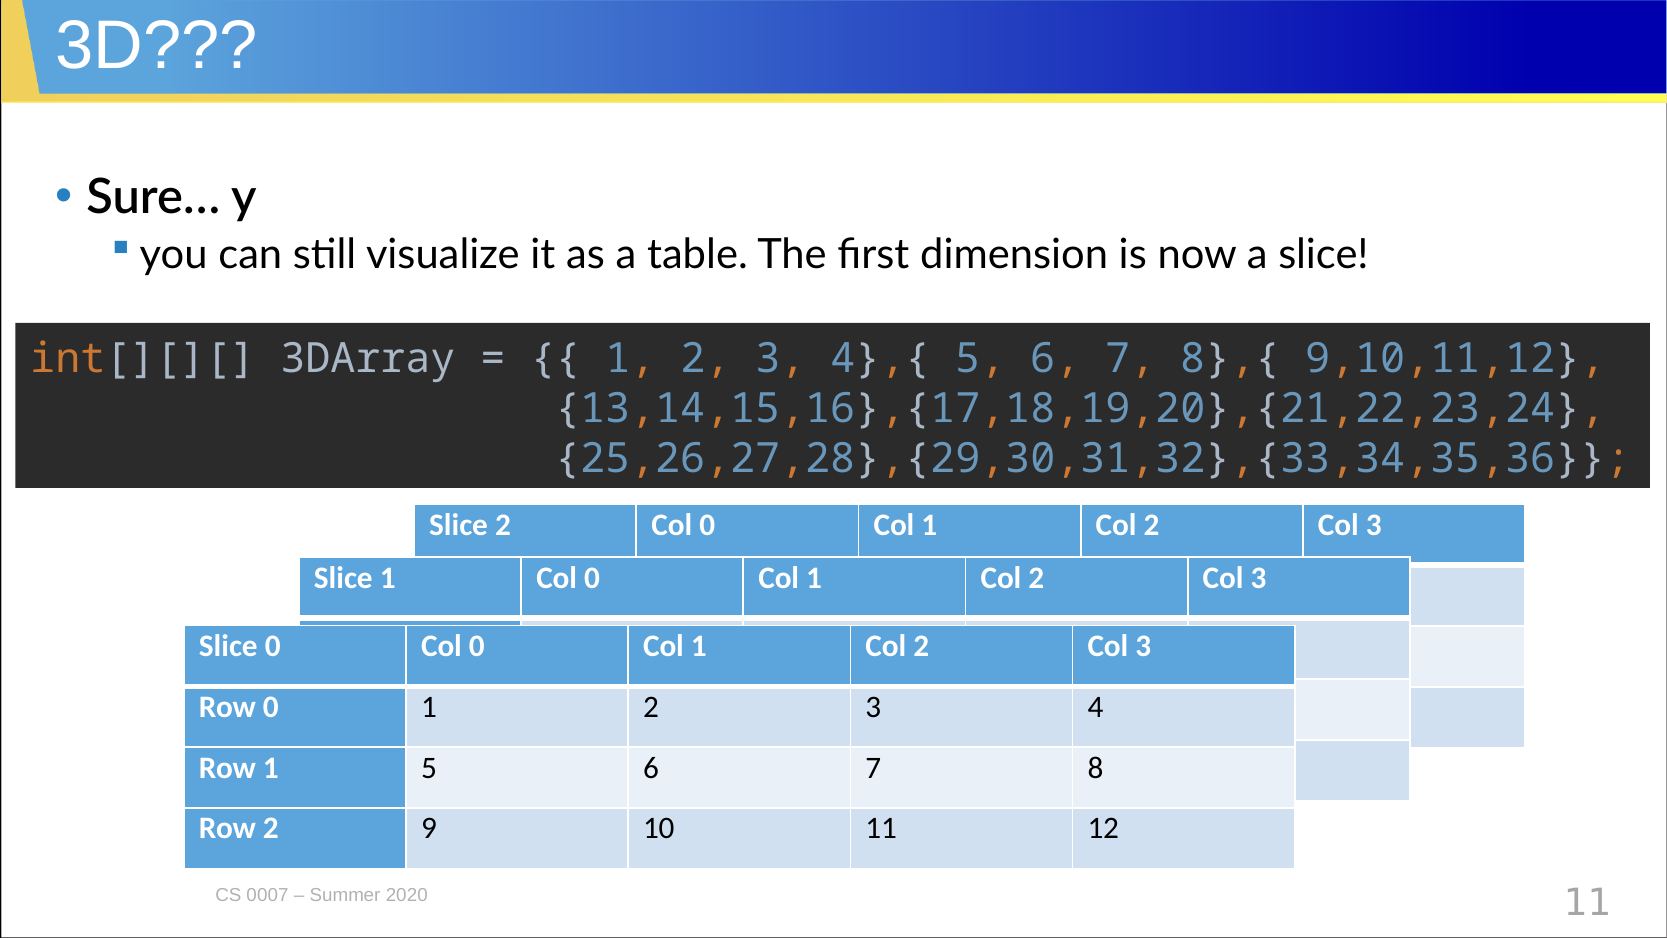

# 3D???
Sure… y
you can still visualize it as a table. The first dimension is now a slice!
int[][][] 3DArray = {{ 1, 2, 3, 4},{ 5, 6, 7, 8},{ 9,10,11,12},
			   {13,14,15,16},{17,18,19,20},{21,22,23,24},
			   {25,26,27,28},{29,30,31,32},{33,34,35,36}};
| Slice 2 | Col 0 | Col 1 | Col 2 | Col 3 |
| --- | --- | --- | --- | --- |
| Row 0 | 1 | 2 | 3 | 4 |
| Row 1 | 5 | 6 | 7 | 8 |
| Row 2 | 9 | 10 | 11 | 12 |
| Slice 1 | Col 0 | Col 1 | Col 2 | Col 3 |
| --- | --- | --- | --- | --- |
| Row 0 | 1 | 2 | 3 | 4 |
| Row 1 | 5 | 6 | 7 | 8 |
| Row 2 | 9 | 10 | 11 | 12 |
| Slice 0 | Col 0 | Col 1 | Col 2 | Col 3 |
| --- | --- | --- | --- | --- |
| Row 0 | 1 | 2 | 3 | 4 |
| Row 1 | 5 | 6 | 7 | 8 |
| Row 2 | 9 | 10 | 11 | 12 |
CS 0007 – Summer 2020
11